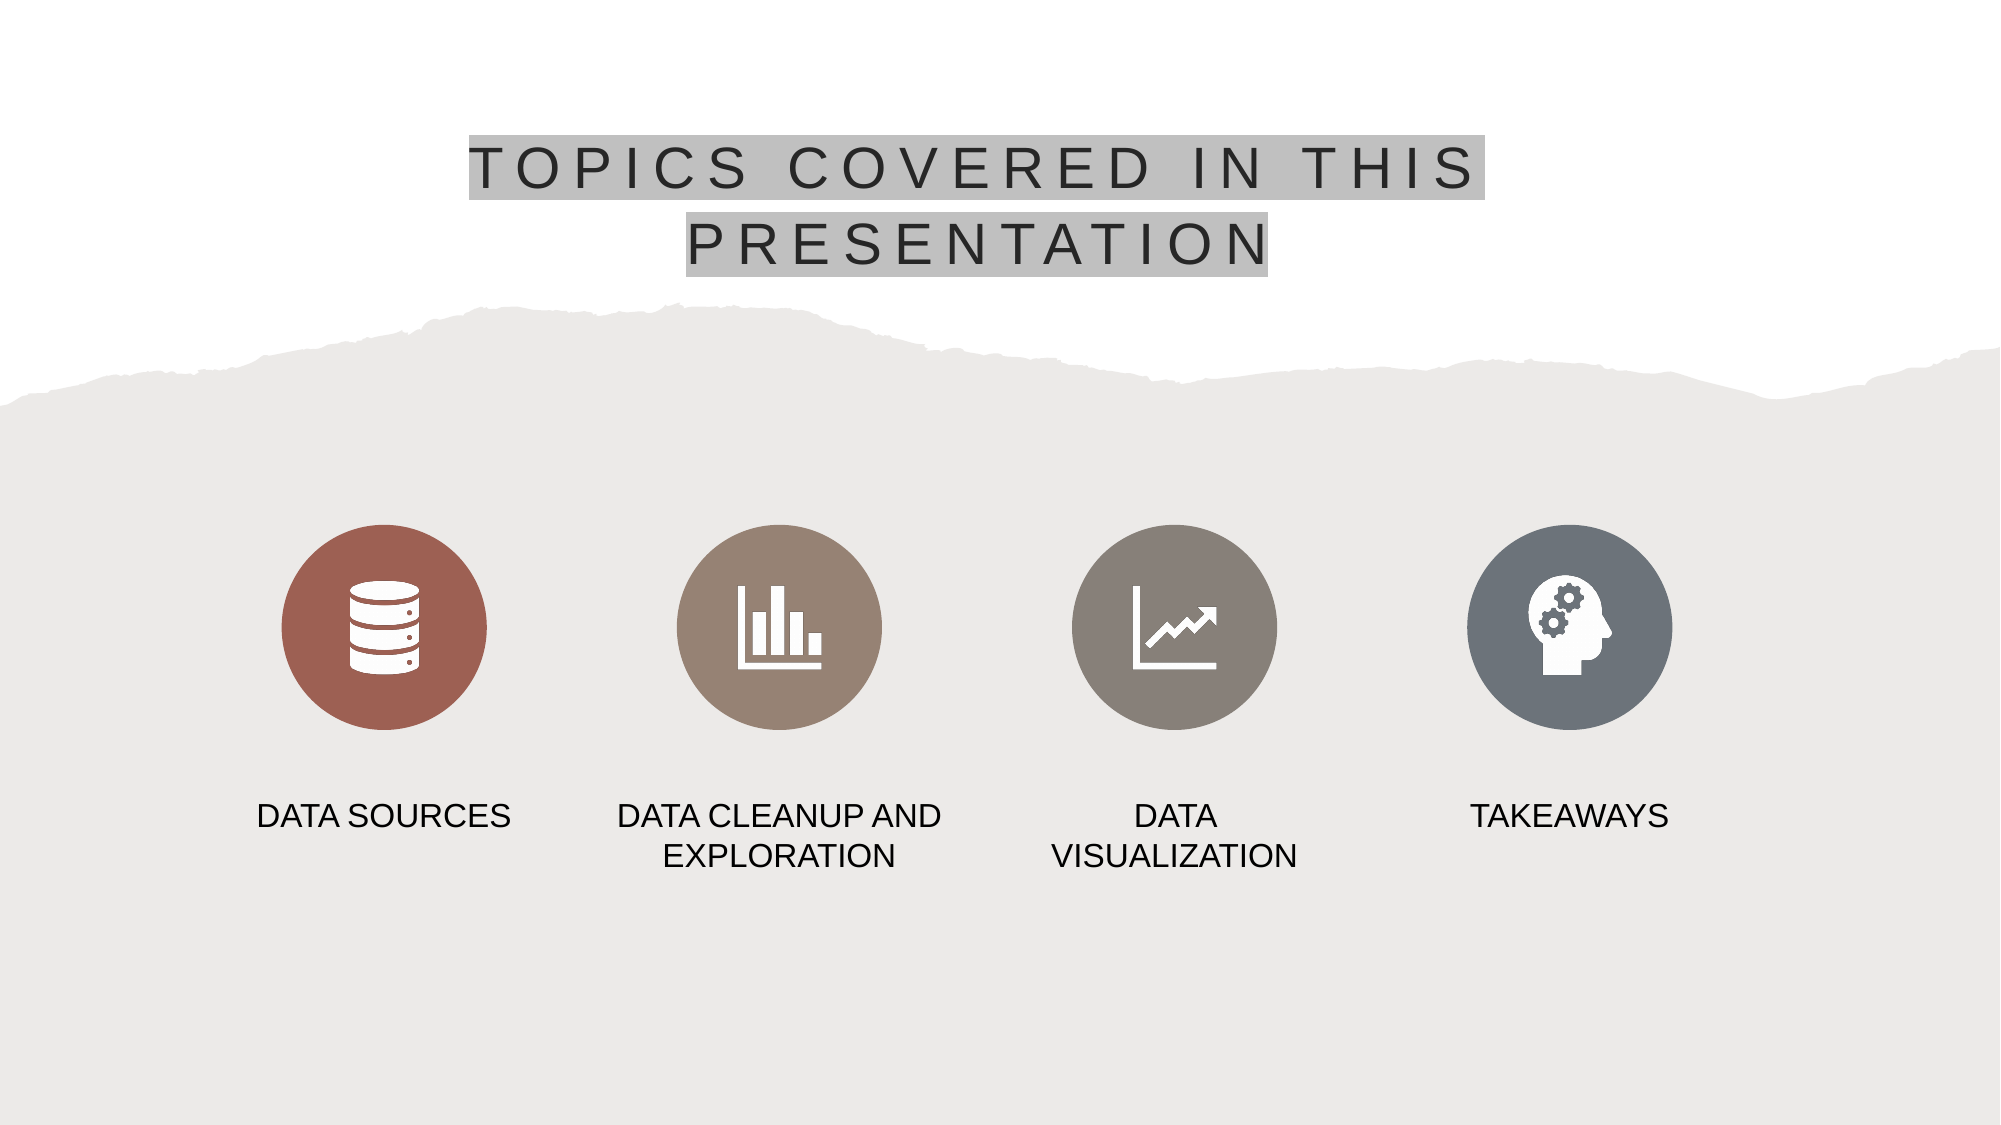

# Topics covered in this presentation

Data Sources
Data Cleanup and Exploration
Data Visualization
Takeaways